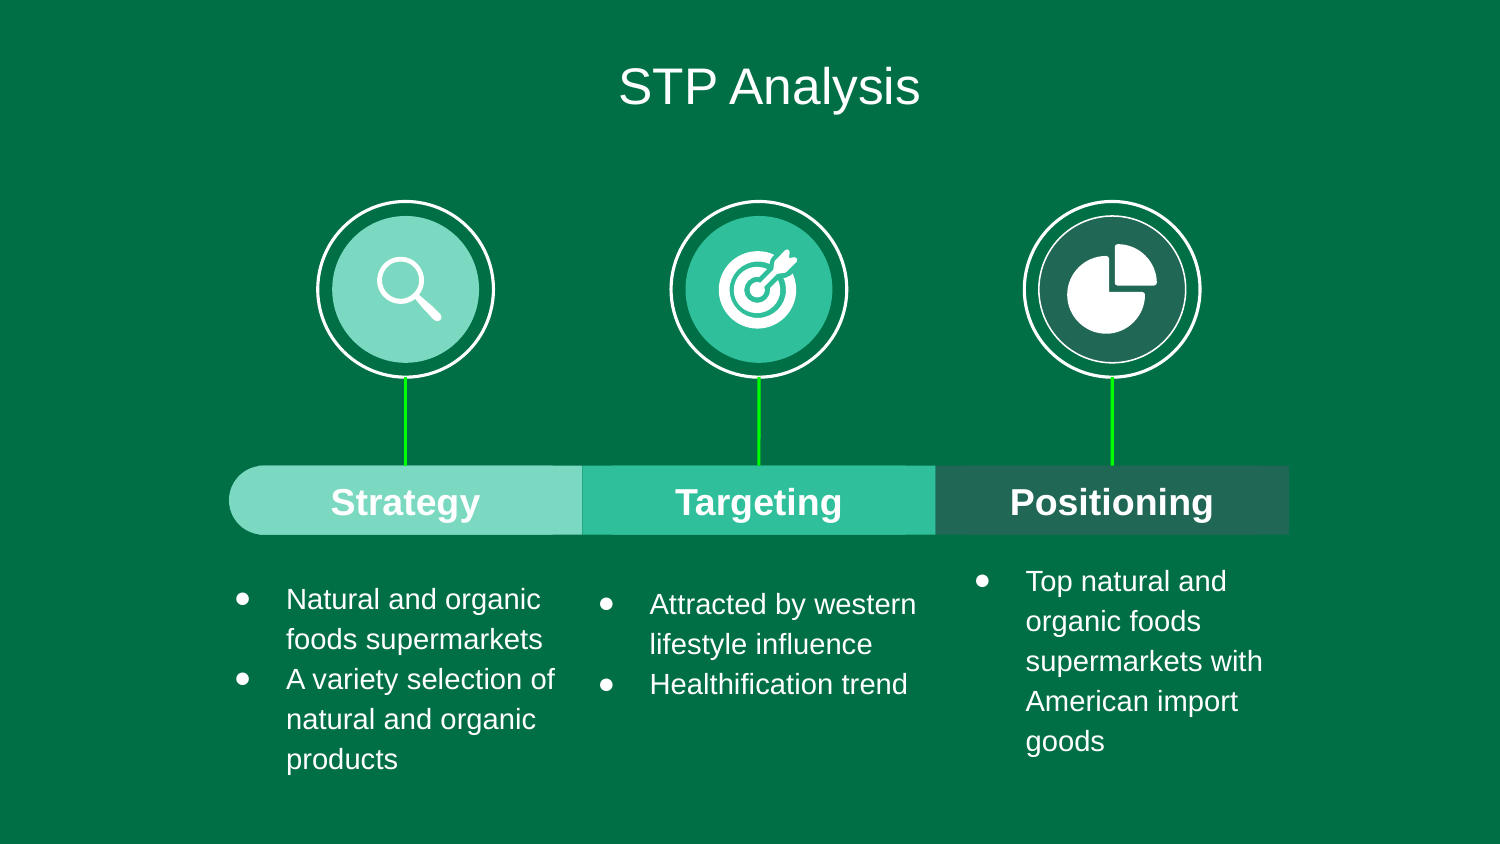

STP Analysis

Strategy

Targeting

Positioning

Top natural and organic foods supermarkets with American import goods
Natural and organic foods supermarkets
A variety selection of natural and organic products

Attracted by western lifestyle influence
Healthification trend